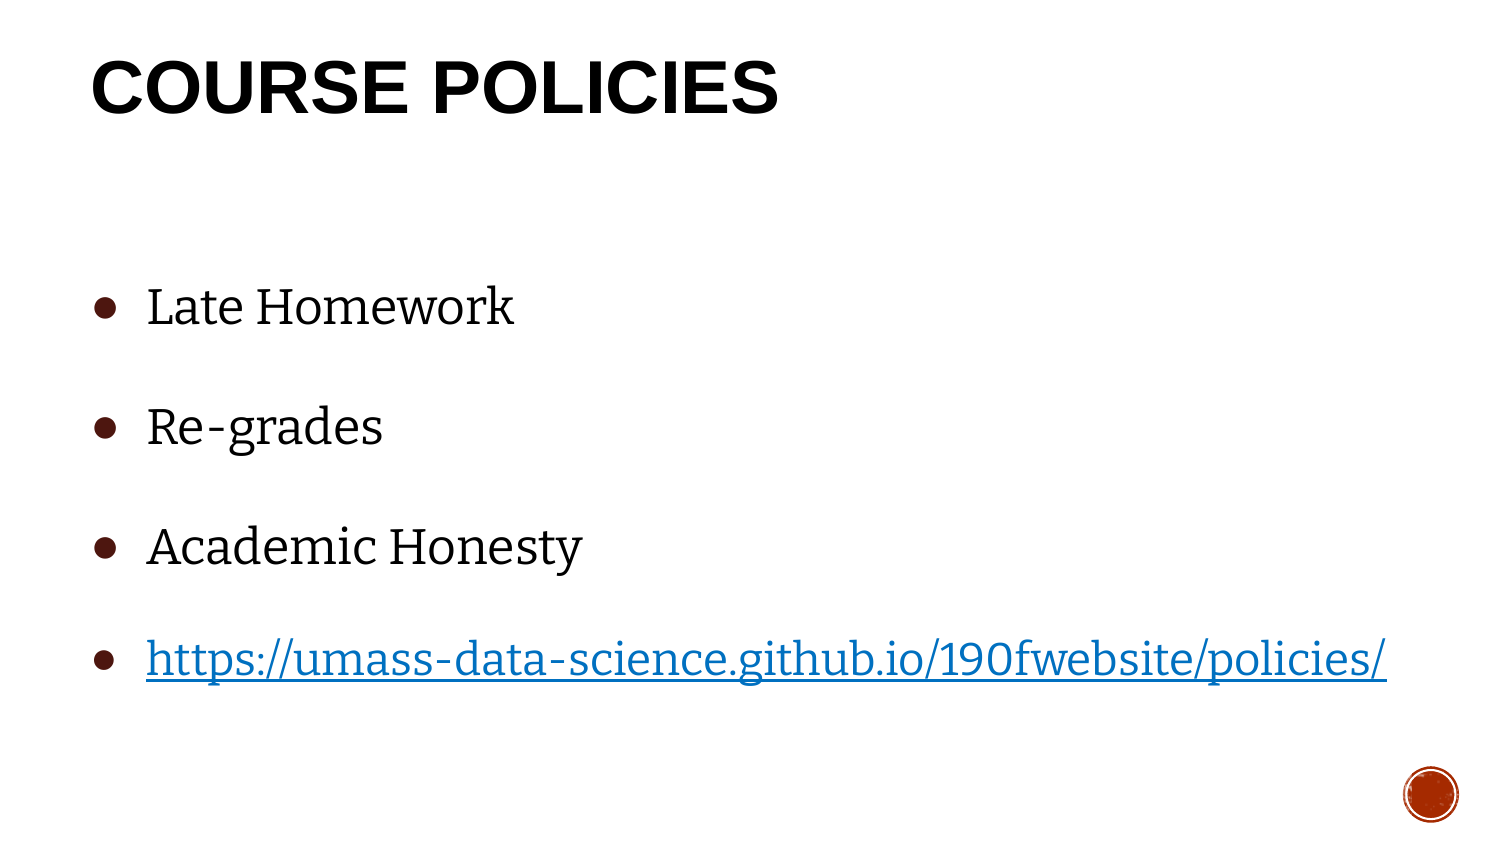

# Course Policies
Late Homework
Re-grades
Academic Honesty
https://umass-data-science.github.io/190fwebsite/policies/